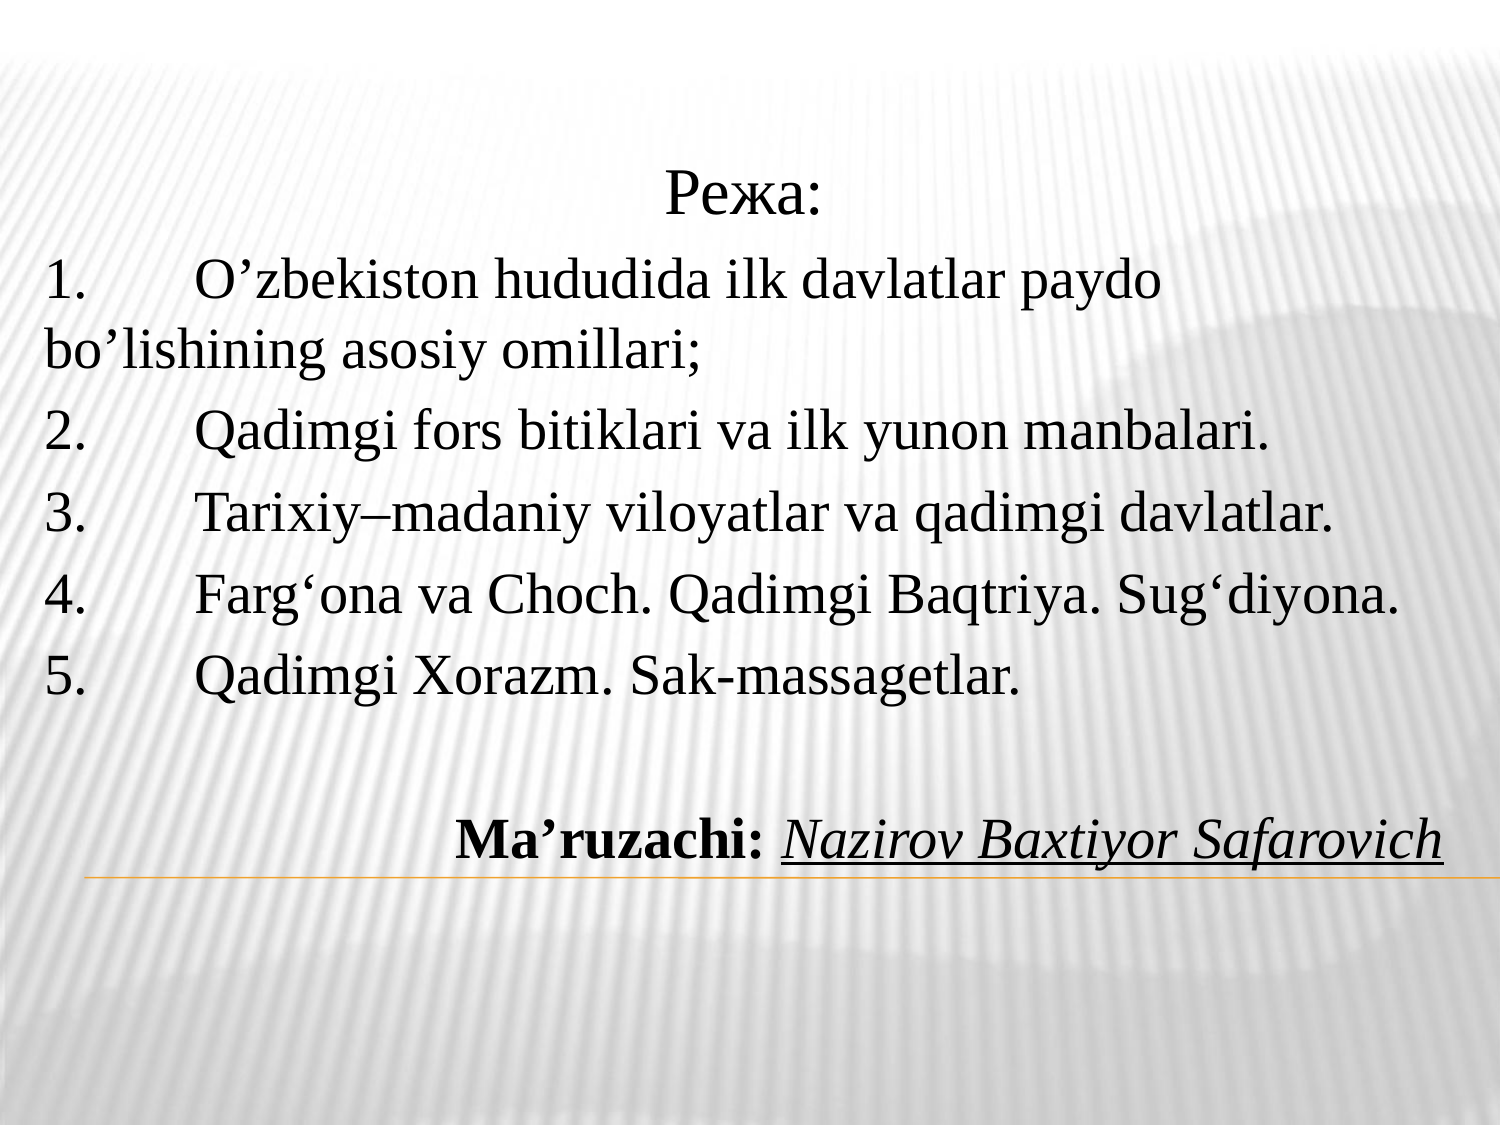

Режа:
1.	O’zbekiston hududida ilk davlatlar paydo bo’lishining asosiy omillari;
2.	Qadimgi fors bitiklari va ilk yunon manbalari.
3.	Tarixiy–madaniy viloyatlar va qadimgi davlatlar.
4.	Farg‘ona va Choch. Qadimgi Baqtriya. Sug‘diyona.
5.	Qadimgi Xorazm. Sak-massagetlar.

Ma’ruzachi: Nazirov Baxtiyor Safarovich